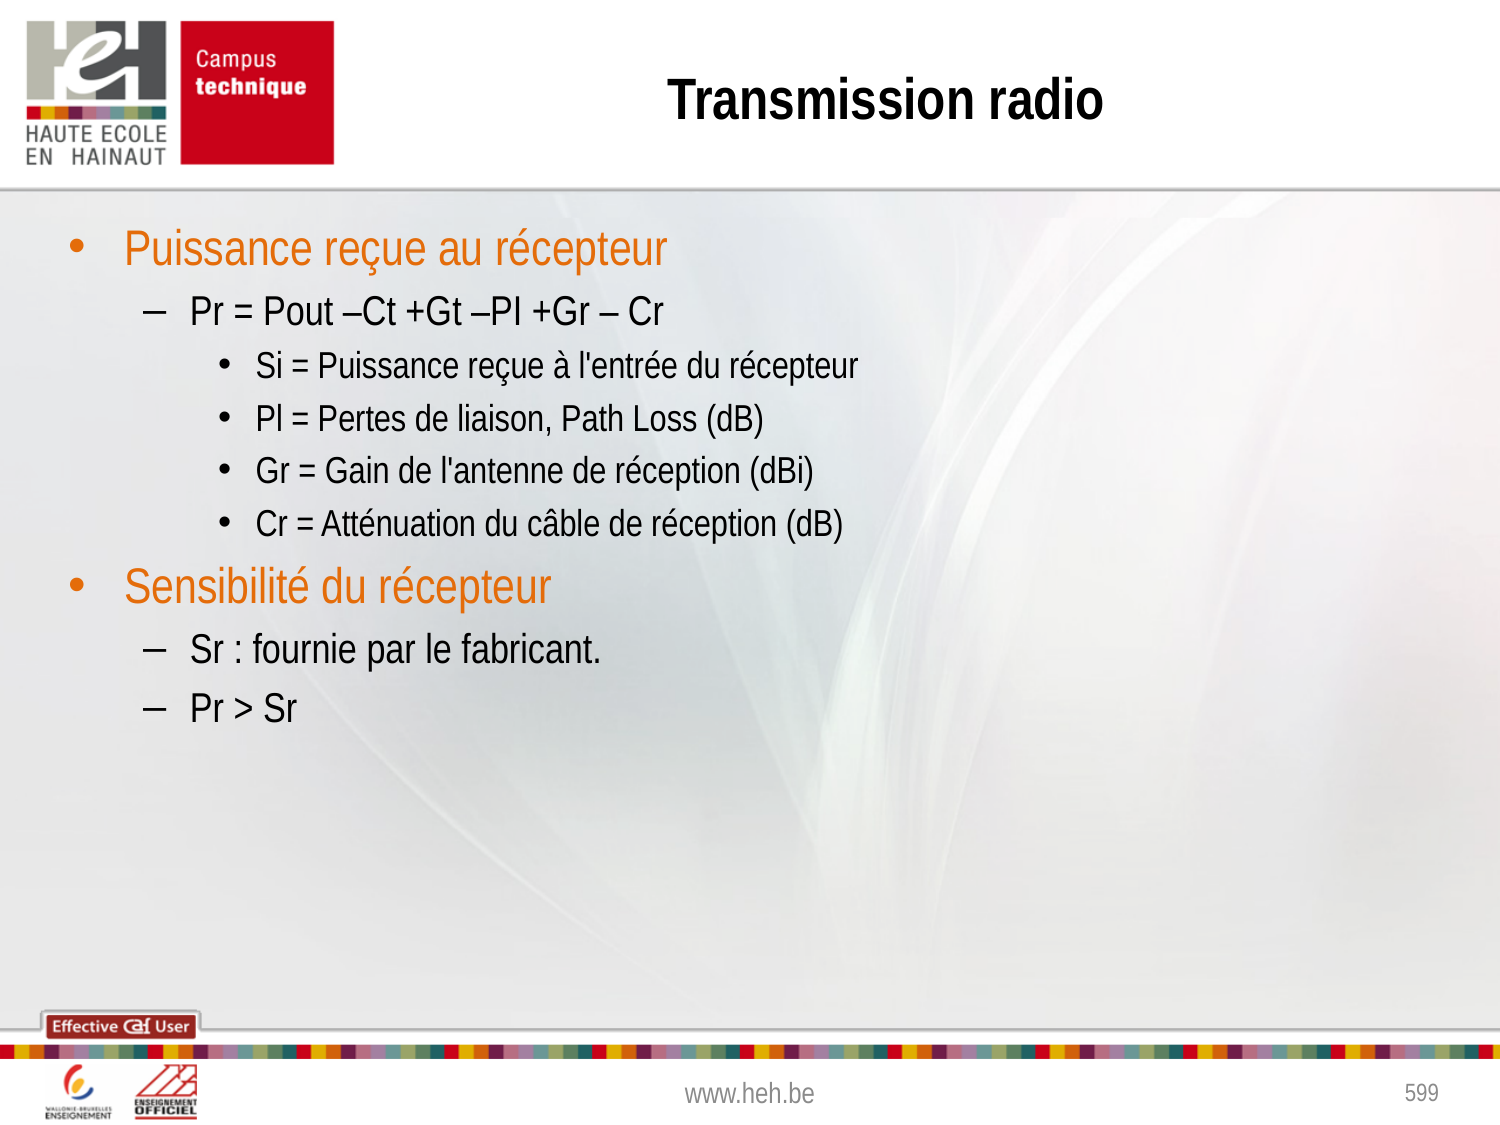

# Transmission radio
Puissance reçue au récepteur
Pr = Pout –Ct +Gt –PI +Gr – Cr
Si = Puissance reçue à l'entrée du récepteur
Pl = Pertes de liaison, Path Loss (dB)
Gr = Gain de l'antenne de réception (dBi)
Cr = Atténuation du câble de réception (dB)
Sensibilité du récepteur
Sr : fournie par le fabricant.
Pr > Sr
www.heh.be
599